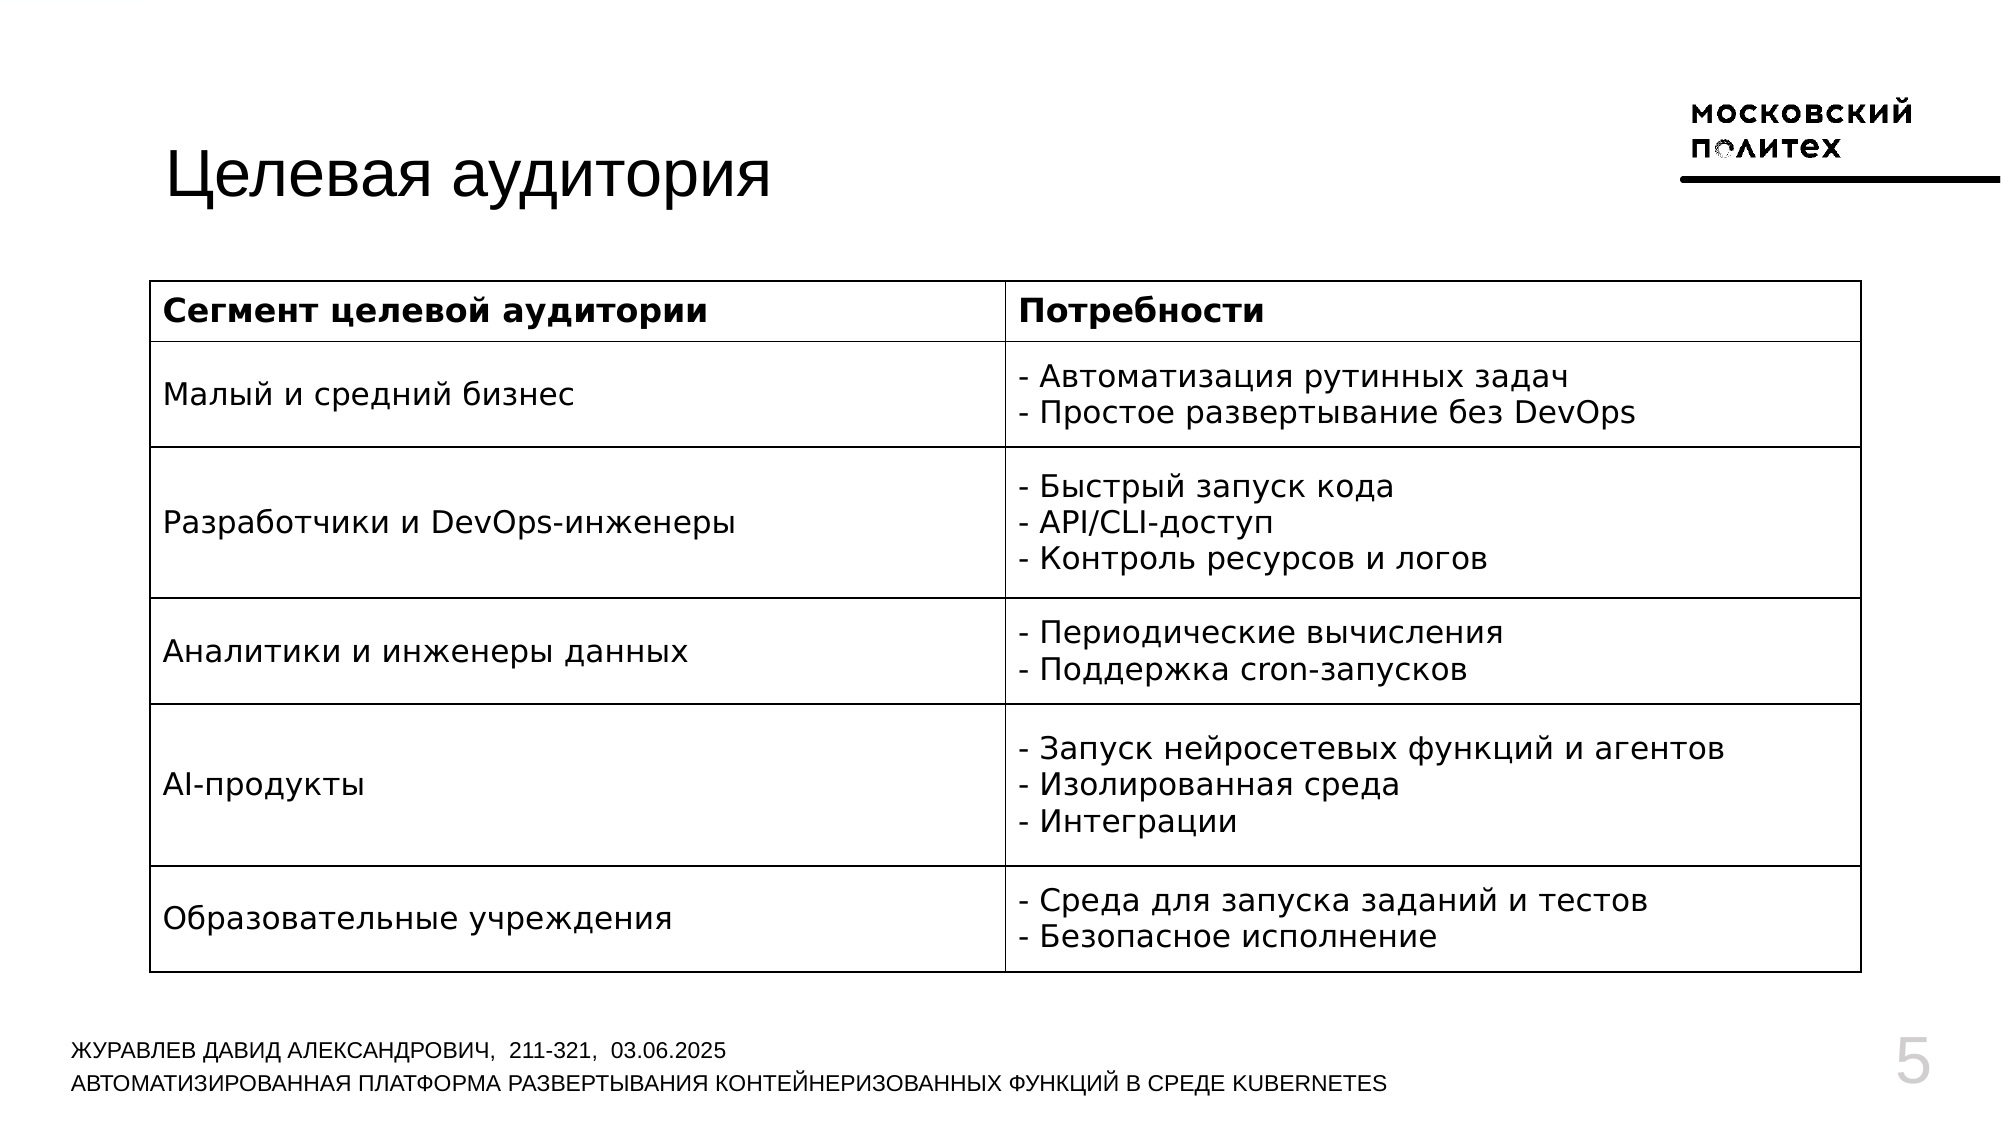

Целевая аудитория
| Сегмент целевой аудитории | Потребности |
| --- | --- |
| Малый и средний бизнес | - Автоматизация рутинных задач - Простое развертывание без DevOps |
| Разработчики и DevOps-инженеры | - Быстрый запуск кода - API/CLI-доступ - Контроль ресурсов и логов |
| Аналитики и инженеры данных | - Периодические вычисления - Поддержка cron-запусков |
| AI-продукты | - Запуск нейросетевых функций и агентов - Изолированная среда - Интеграции |
| Образовательные учреждения | - Среда для запуска заданий и тестов - Безопасное исполнение |
5
ЖУРАВЛЕВ ДАВИД АЛЕКСАНДРОВИЧ,  211-321,  03.06.2025
АВТОМАТИЗИРОВАННАЯ ПЛАТФОРМА РАЗВЕРТЫВАНИЯ КОНТЕЙНЕРИЗОВАННЫХ ФУНКЦИЙ В СРЕДЕ KUBERNETES